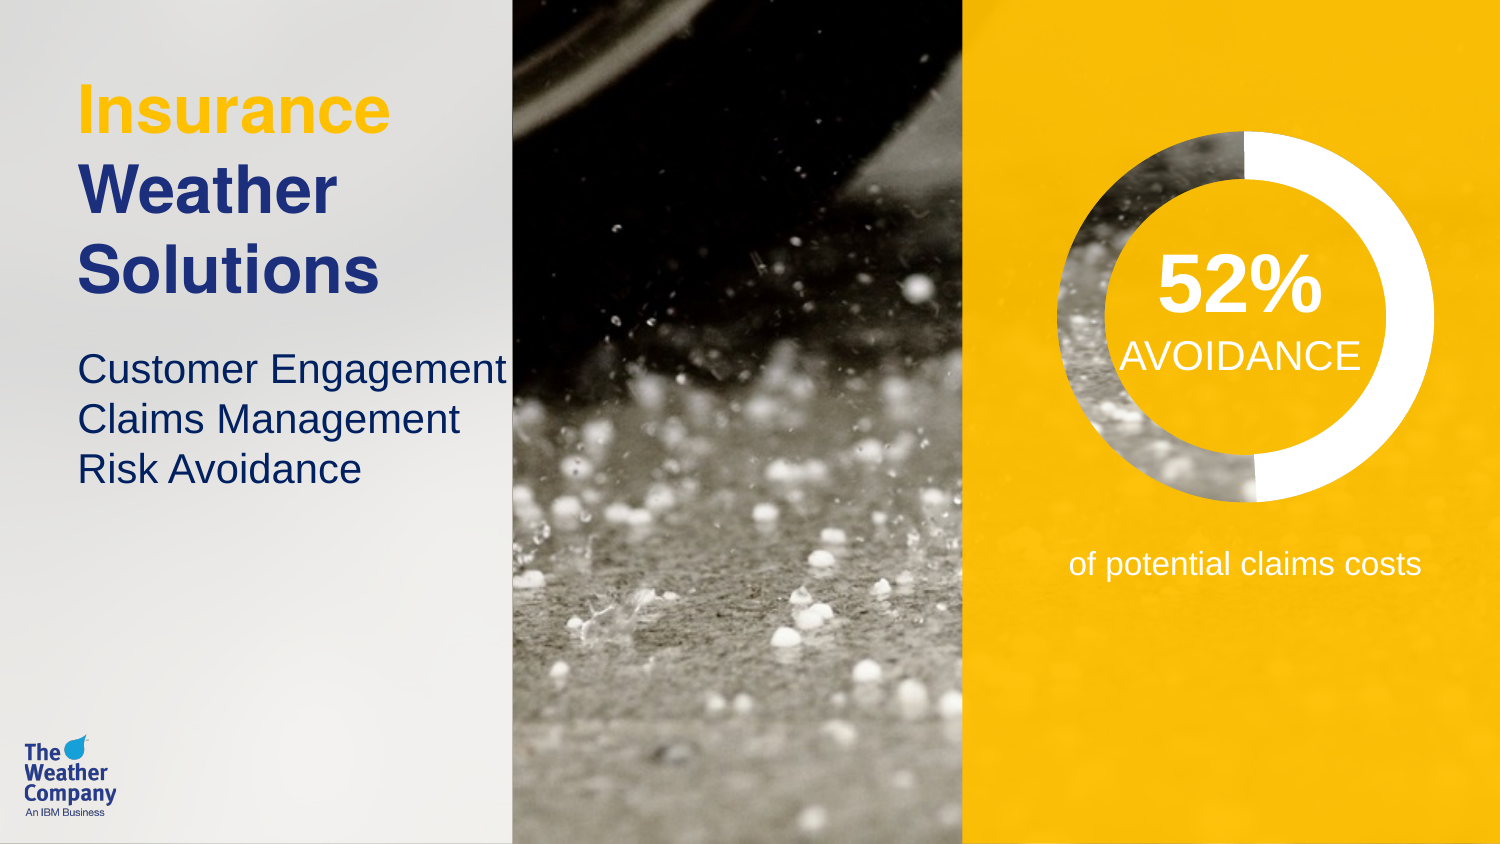

Insurance
Weather Solutions

52%
AVOIDANCE
Customer Engagement
Claims Management
Risk Avoidance
of potential claims costs